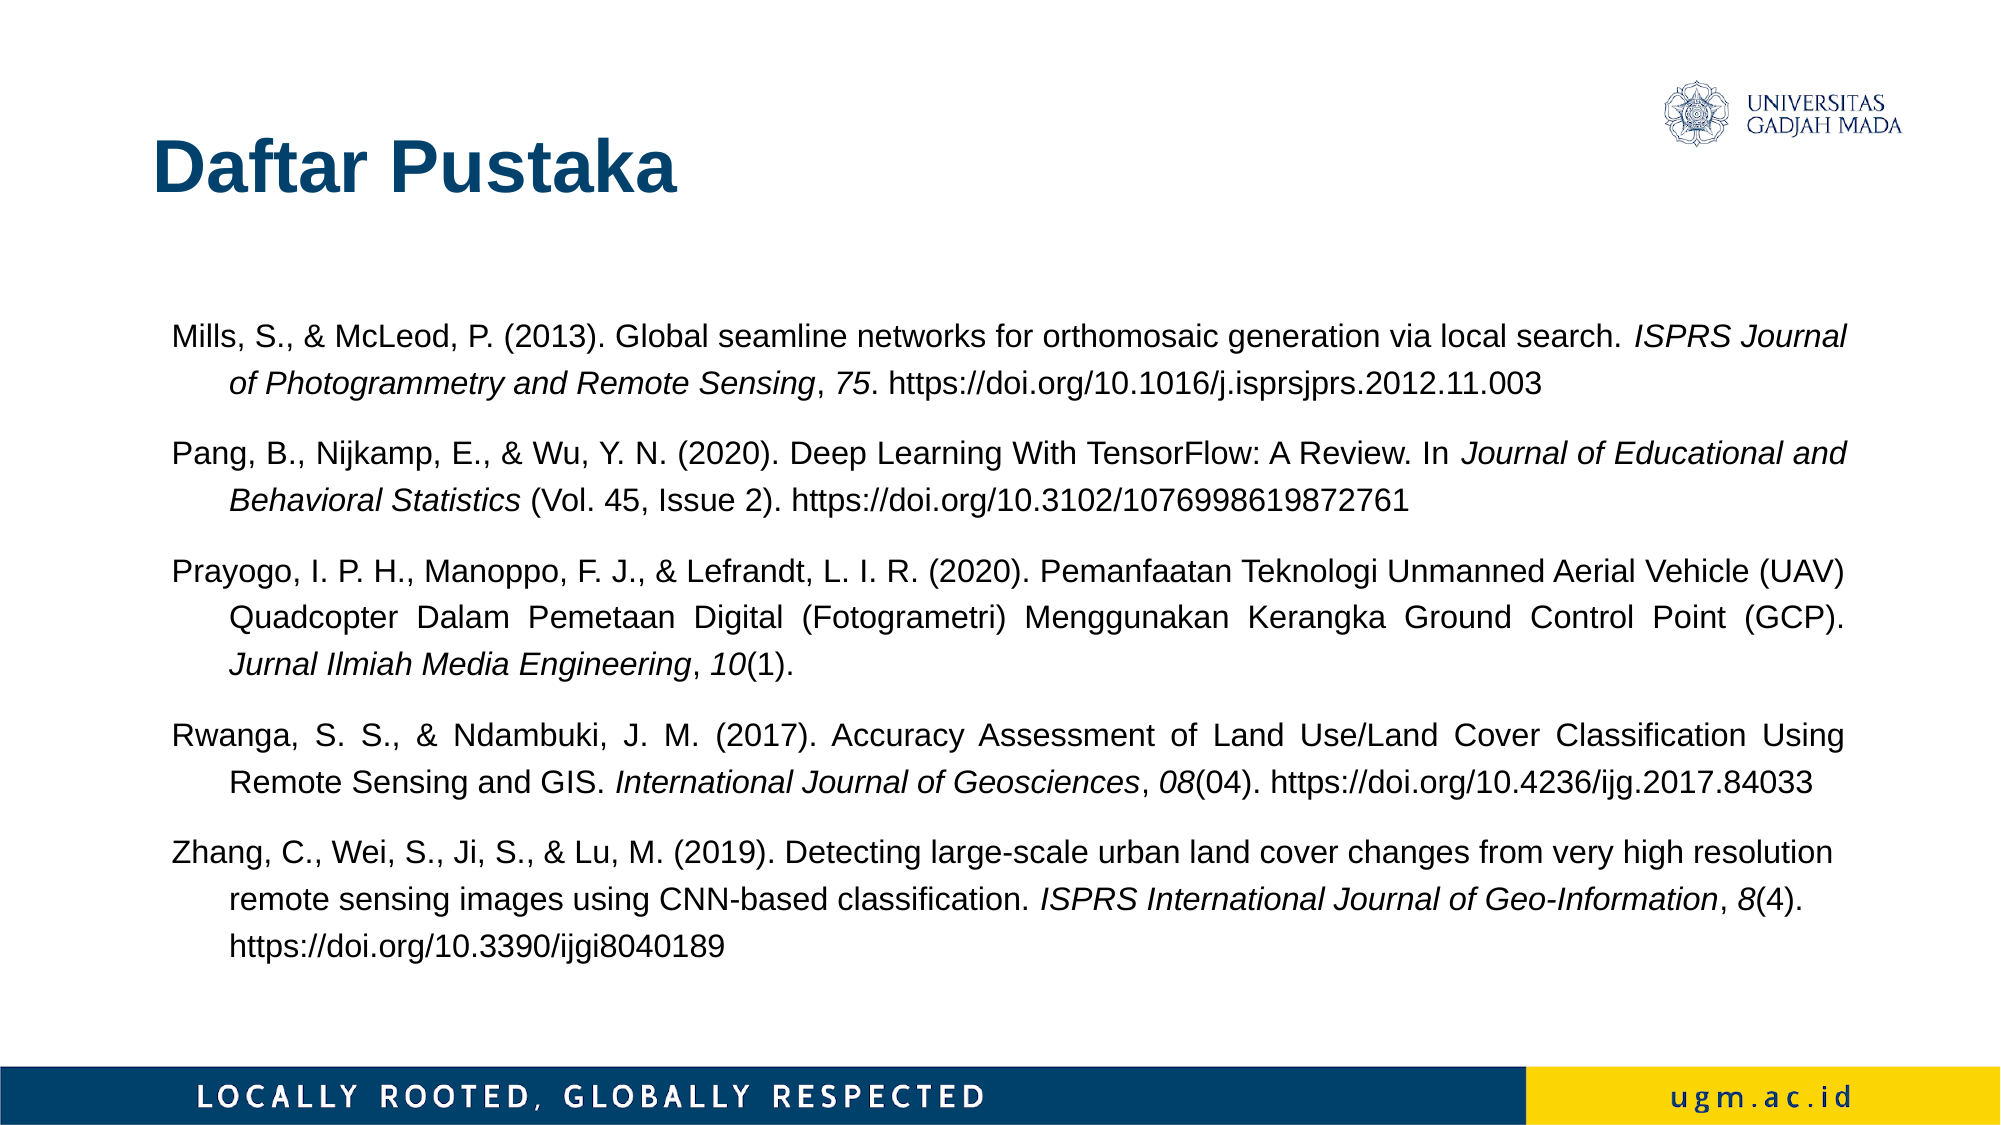

# Daftar Pustaka
Mills, S., & McLeod, P. (2013). Global seamline networks for orthomosaic generation via local search. ISPRS Journal of Photogrammetry and Remote Sensing, 75. https://doi.org/10.1016/j.isprsjprs.2012.11.003
Pang, B., Nijkamp, E., & Wu, Y. N. (2020). Deep Learning With TensorFlow: A Review. In Journal of Educational and Behavioral Statistics (Vol. 45, Issue 2). https://doi.org/10.3102/1076998619872761
Prayogo, I. P. H., Manoppo, F. J., & Lefrandt, L. I. R. (2020). Pemanfaatan Teknologi Unmanned Aerial Vehicle (UAV) Quadcopter Dalam Pemetaan Digital (Fotogrametri) Menggunakan Kerangka Ground Control Point (GCP). Jurnal Ilmiah Media Engineering, 10(1).
Rwanga, S. S., & Ndambuki, J. M. (2017). Accuracy Assessment of Land Use/Land Cover Classification Using Remote Sensing and GIS. International Journal of Geosciences, 08(04). https://doi.org/10.4236/ijg.2017.84033
Zhang, C., Wei, S., Ji, S., & Lu, M. (2019). Detecting large-scale urban land cover changes from very high resolution remote sensing images using CNN-based classification. ISPRS International Journal of Geo-Information, 8(4). https://doi.org/10.3390/ijgi8040189